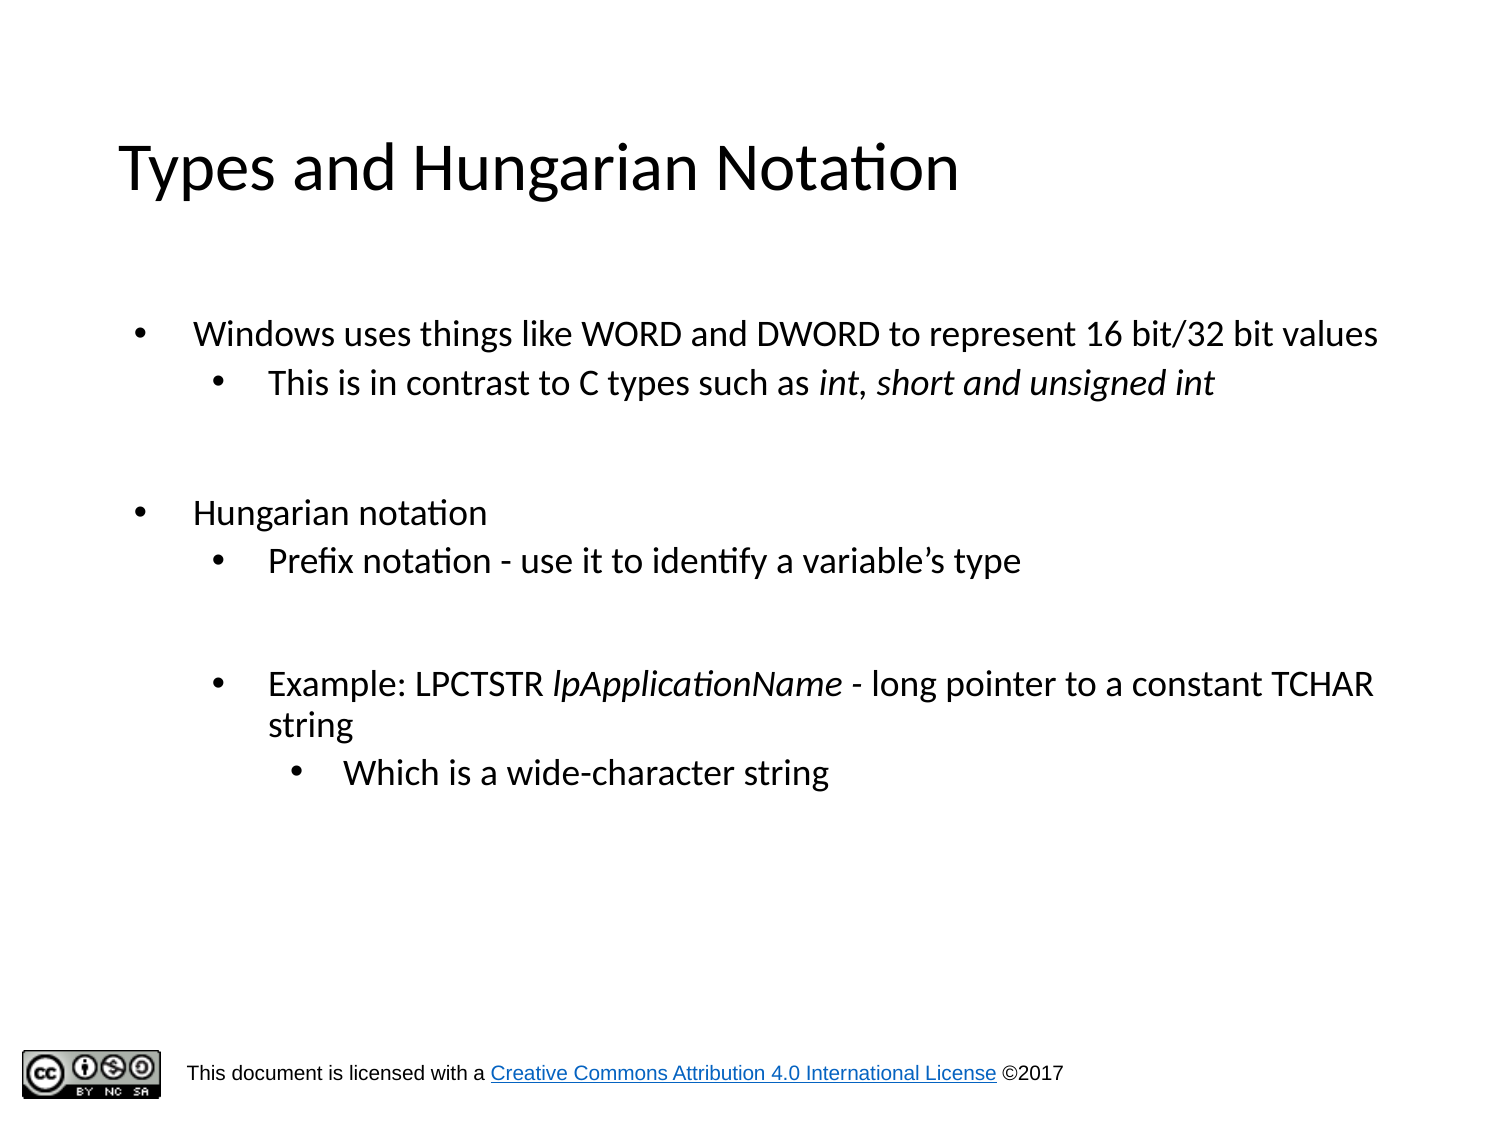

# Types and Hungarian Notation
Windows uses things like WORD and DWORD to represent 16 bit/32 bit values
This is in contrast to C types such as int, short and unsigned int

Hungarian notation
Prefix notation - use it to identify a variable’s type

Example: LPCTSTR lpApplicationName - long pointer to a constant TCHAR string
Which is a wide-character string